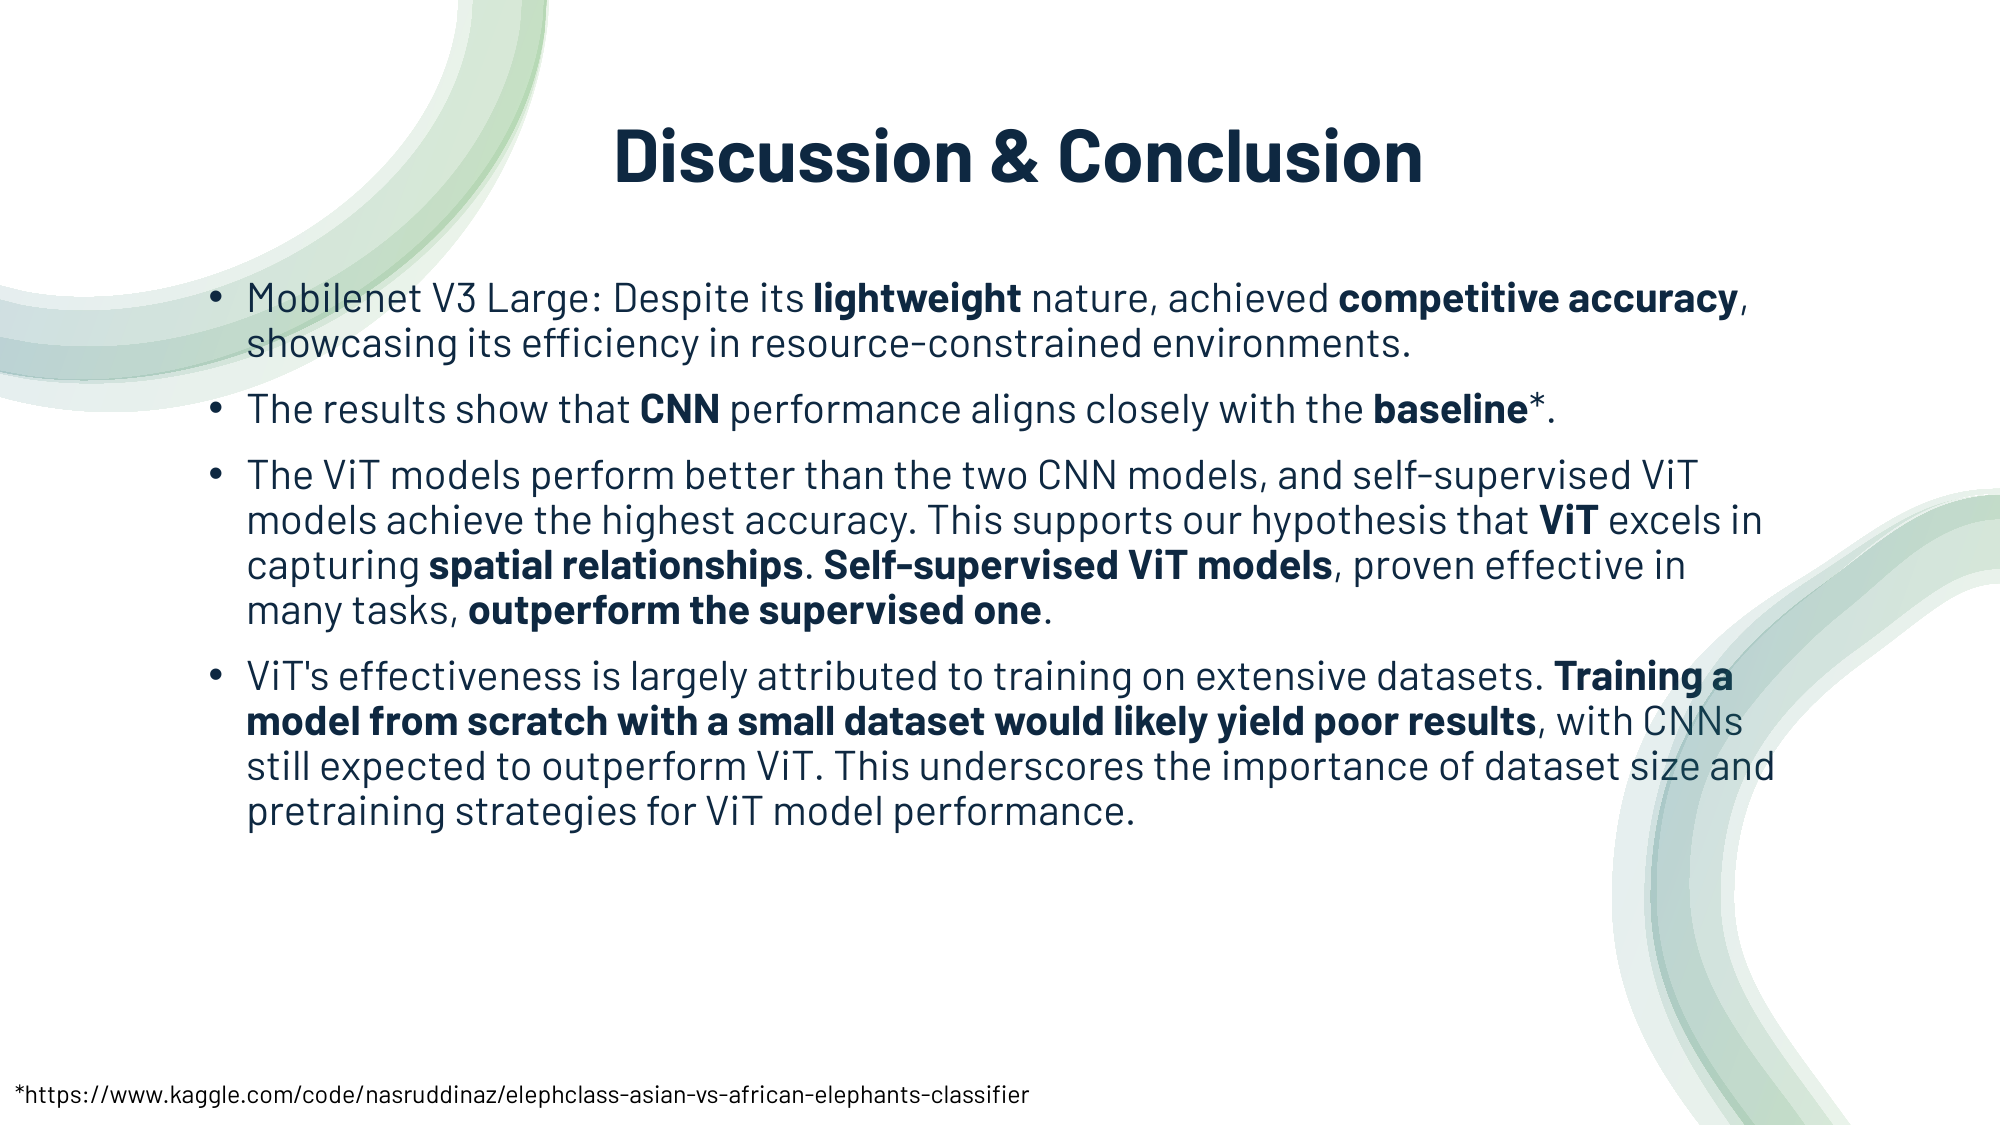

Discussion & Conclusion
Mobilenet V3 Large: Despite its lightweight nature, achieved competitive accuracy, showcasing its efficiency in resource-constrained environments.
The results show that CNN performance aligns closely with the baseline*.
The ViT models perform better than the two CNN models, and self-supervised ViT models achieve the highest accuracy. This supports our hypothesis that ViT excels in capturing spatial relationships. Self-supervised ViT models, proven effective in many tasks, outperform the supervised one.
ViT's effectiveness is largely attributed to training on extensive datasets. Training a model from scratch with a small dataset would likely yield poor results, with CNNs still expected to outperform ViT. This underscores the importance of dataset size and pretraining strategies for ViT model performance.

*https://www.kaggle.com/code/nasruddinaz/elephclass-asian-vs-african-elephants-classifier